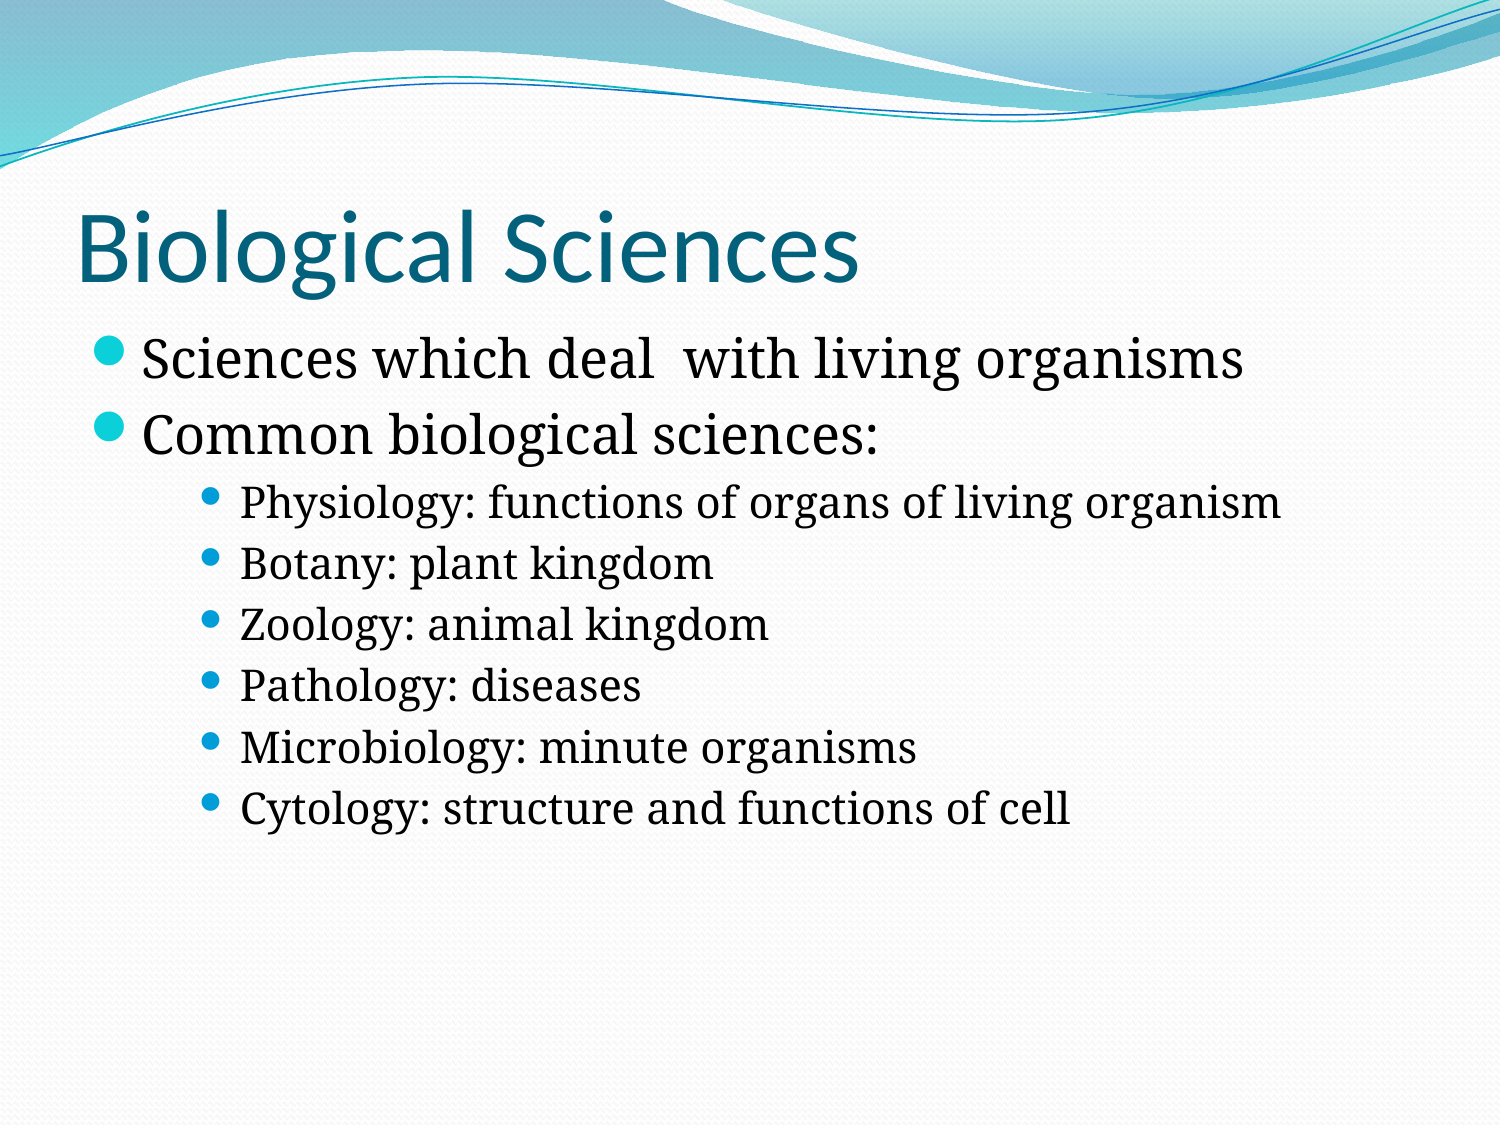

# Biological Sciences
Sciences which deal  with living organisms
Common biological sciences:
Physiology: functions of organs of living organism
Botany: plant kingdom
Zoology: animal kingdom
Pathology: diseases
Microbiology: minute organisms
Cytology: structure and functions of cell